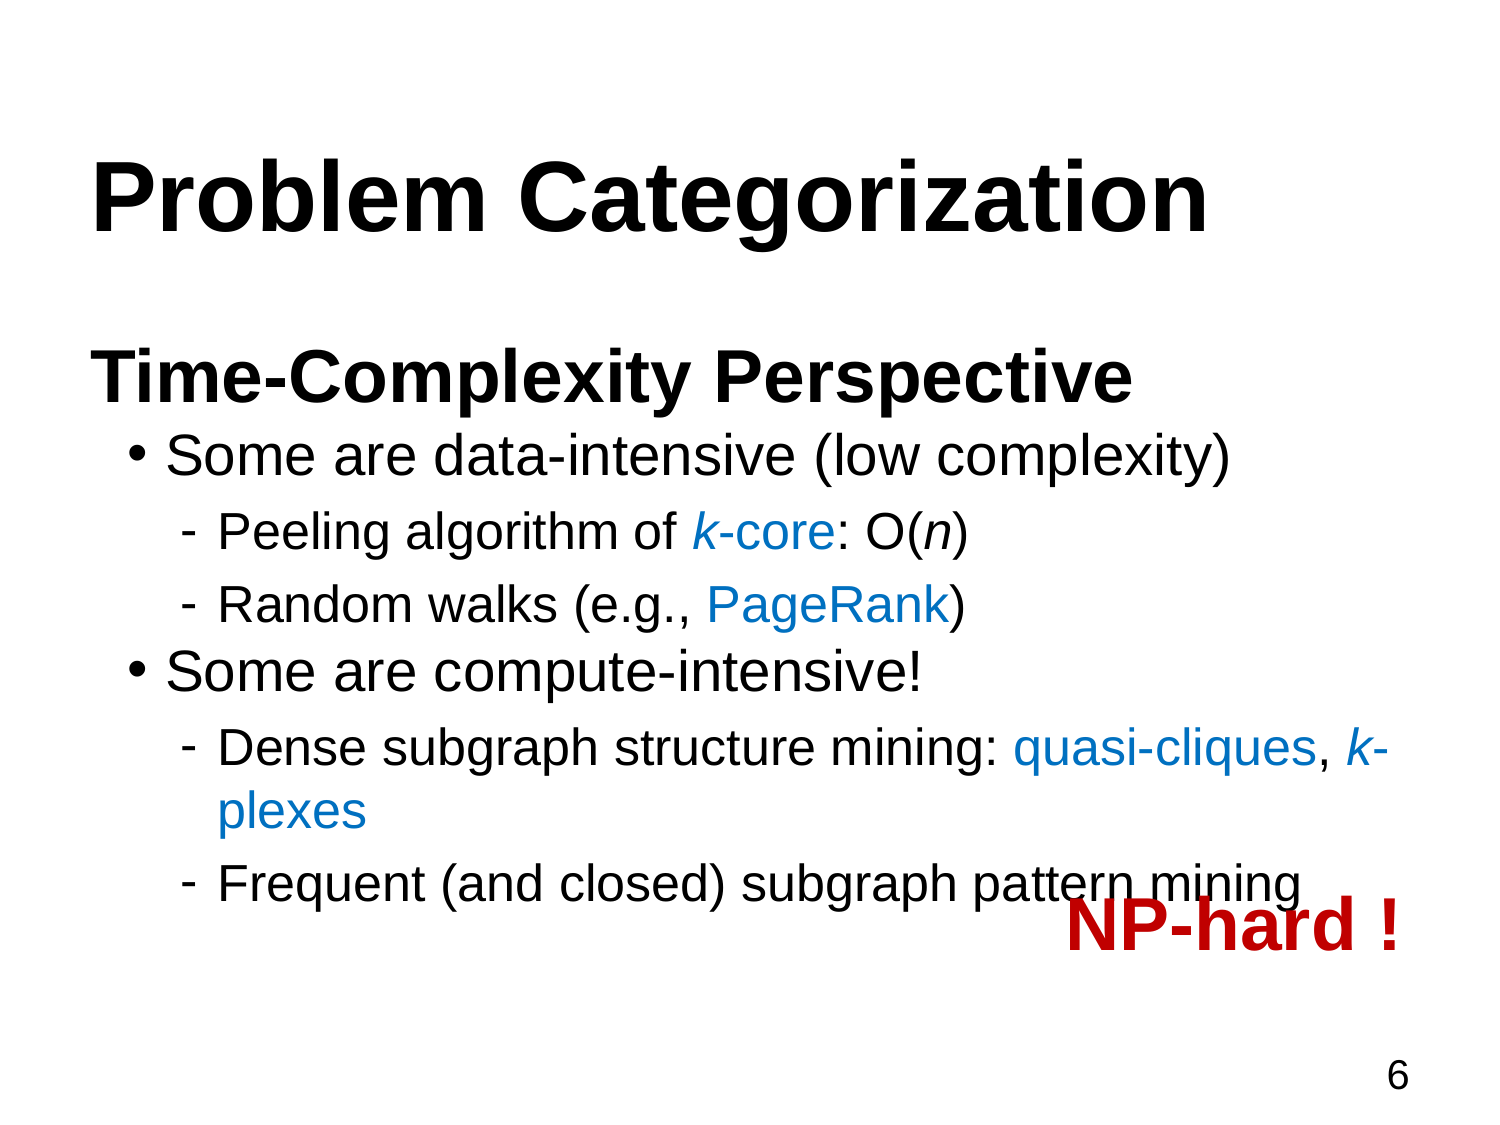

# Problem Categorization
Time-Complexity Perspective
Some are data-intensive (low complexity)
Peeling algorithm of k-core: O(n)
Random walks (e.g., PageRank)
Some are compute-intensive!
Dense subgraph structure mining: quasi-cliques, k-plexes
Frequent (and closed) subgraph pattern mining
NP-hard !
6